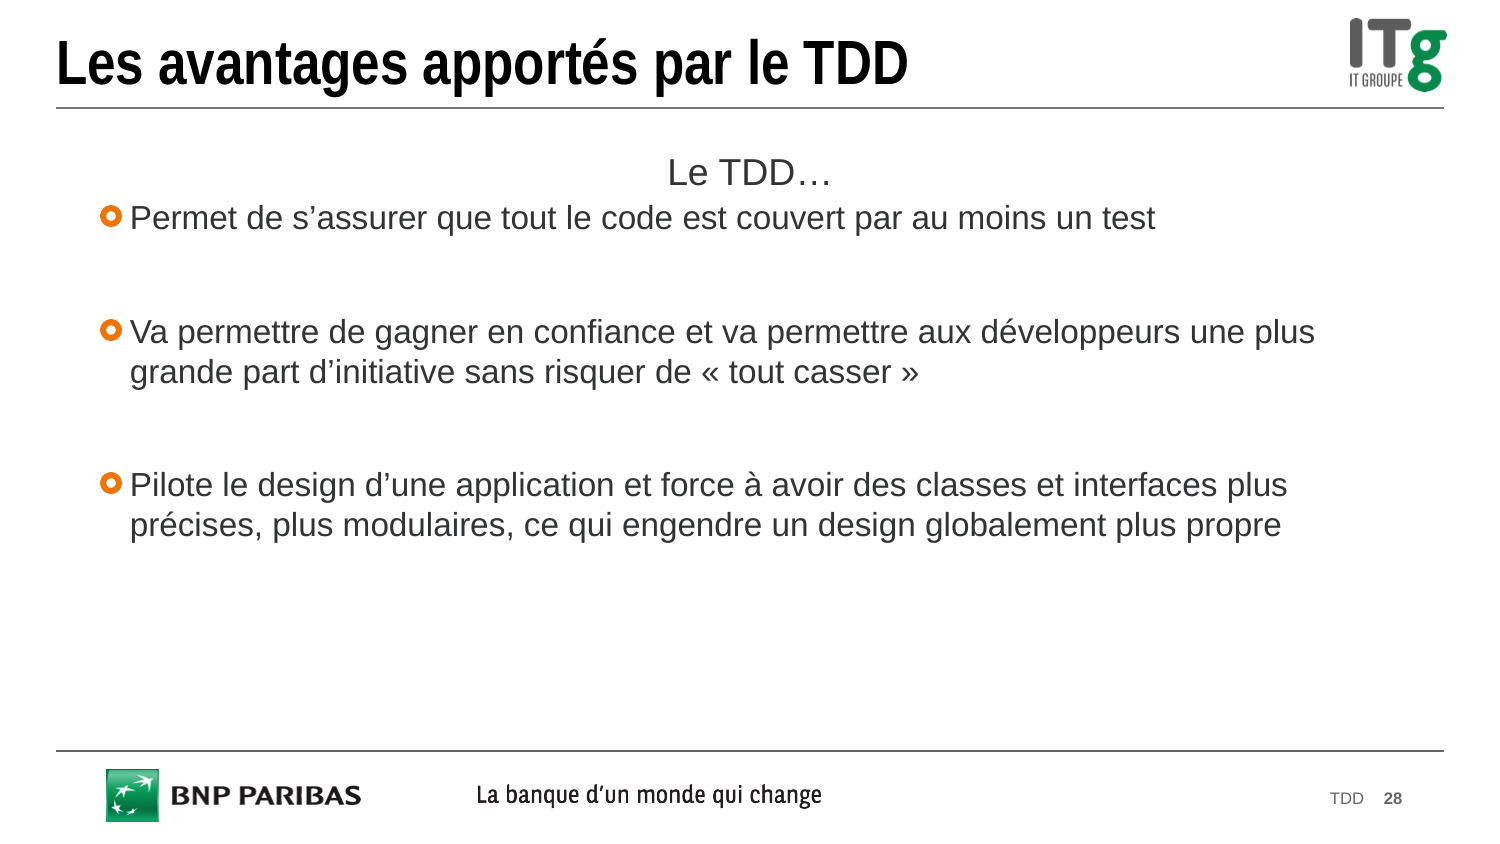

# Les avantages apportés par le TDD
Le TDD…
Permet de s’assurer que tout le code est couvert par au moins un test

Va permettre de gagner en confiance et va permettre aux développeurs une plus grande part d’initiative sans risquer de « tout casser »

Pilote le design d’une application et force à avoir des classes et interfaces plus précises, plus modulaires, ce qui engendre un design globalement plus propre
TDD
28